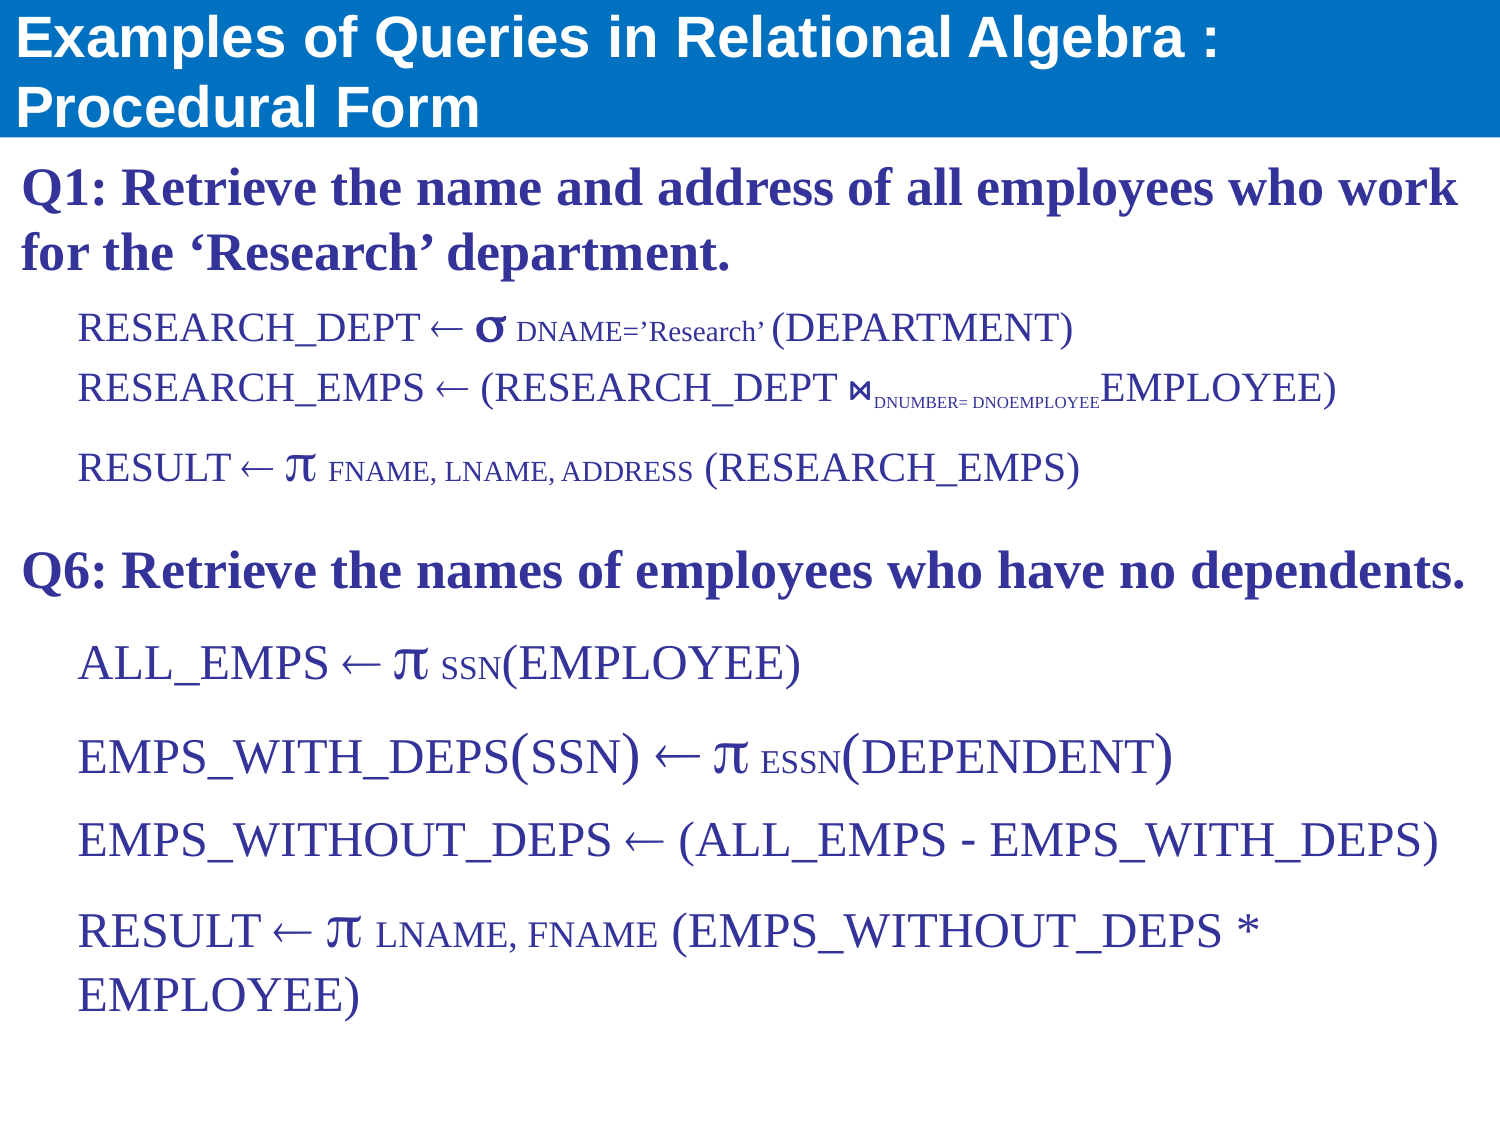

# Examples of Queries in Relational Algebra : Procedural Form
Q1: Retrieve the name and address of all employees who work for the ‘Research’ department.
	RESEARCH_DEPT ← σ DNAME=’Research’ (DEPARTMENT)
	RESEARCH_EMPS ← (RESEARCH_DEPT ⋈DNUMBER= DNOEMPLOYEEEMPLOYEE)
	RESULT ← π FNAME, LNAME, ADDRESS (RESEARCH_EMPS)

Q6: Retrieve the names of employees who have no dependents.
	ALL_EMPS ← π SSN(EMPLOYEE)
	EMPS_WITH_DEPS(SSN) ← π ESSN(DEPENDENT)
	EMPS_WITHOUT_DEPS ← (ALL_EMPS - EMPS_WITH_DEPS)
	RESULT ← π LNAME, FNAME (EMPS_WITHOUT_DEPS * EMPLOYEE)